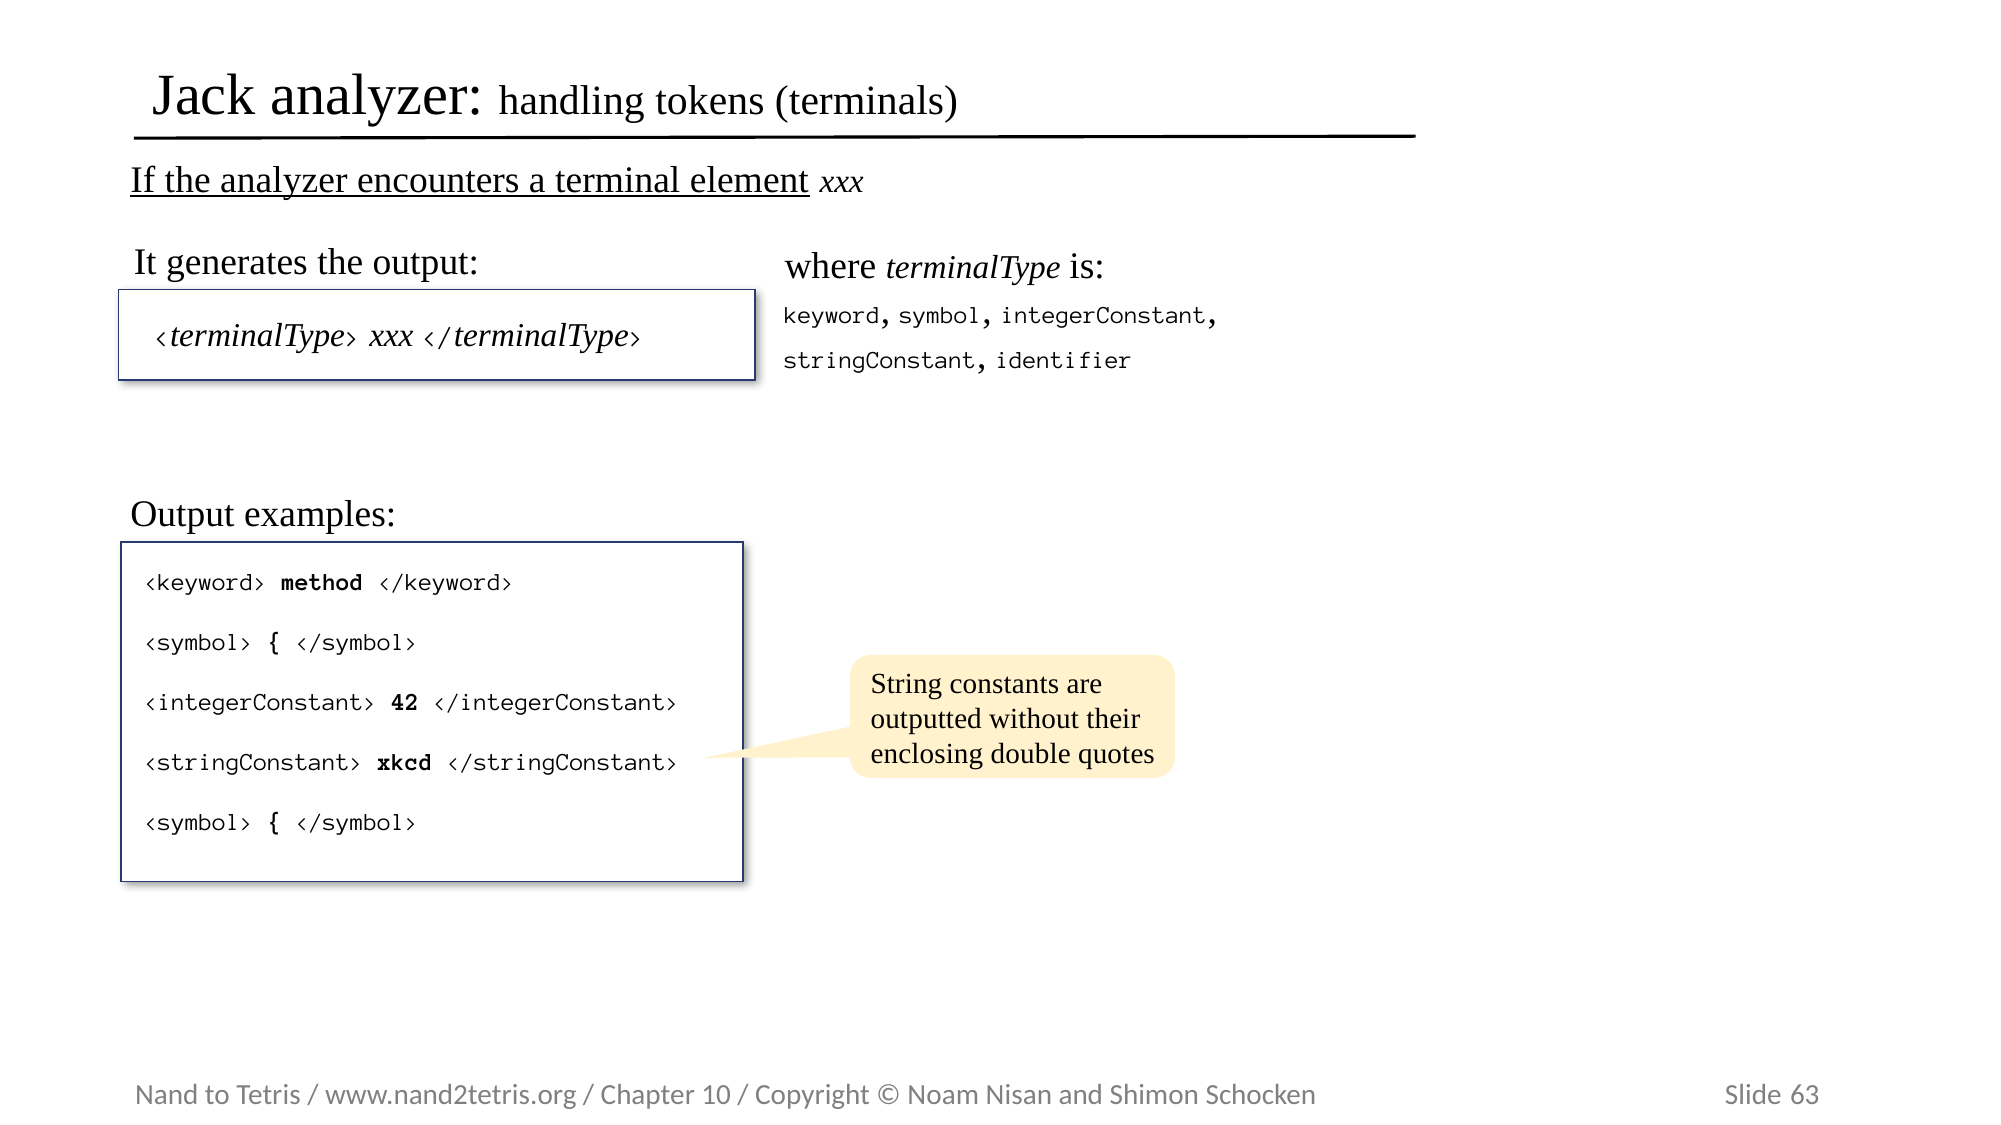

# Jack analyzer: handling tokens (terminals)
If the analyzer encounters a terminal element xxx
It generates the output:
where terminalType is:
keyword, symbol, integerConstant, stringConstant, identifier

<terminalType> xxx </terminalType>
Output examples:
<keyword> method </keyword>

<symbol> { </symbol>

<integerConstant> 42 </integerConstant>

<stringConstant> xkcd </stringConstant>

<symbol> { </symbol>

String constants are outputted without their enclosing double quotes